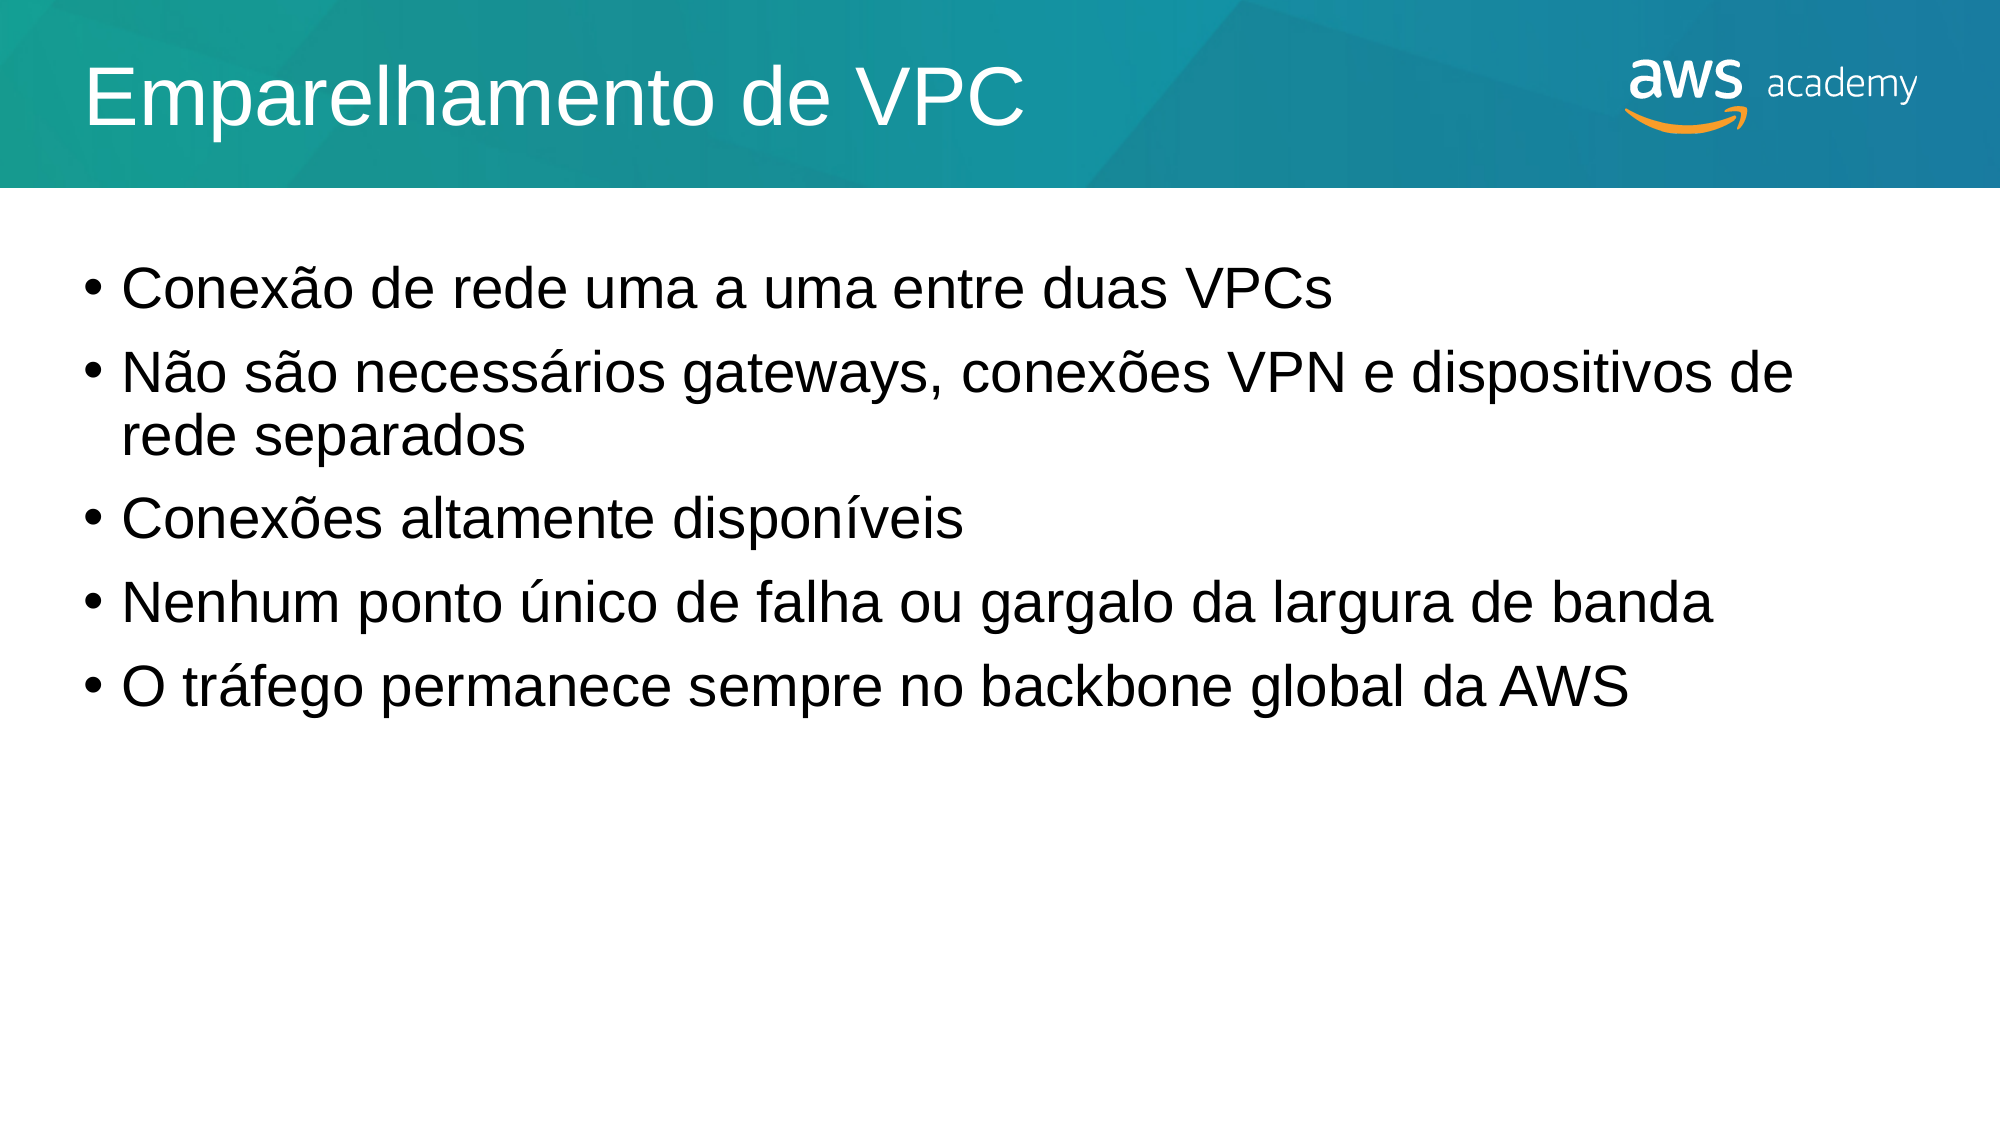

# Emparelhamento de VPC
Conexão de rede uma a uma entre duas VPCs
Não são necessários gateways, conexões VPN e dispositivos de rede separados
Conexões altamente disponíveis
Nenhum ponto único de falha ou gargalo da largura de banda
O tráfego permanece sempre no backbone global da AWS